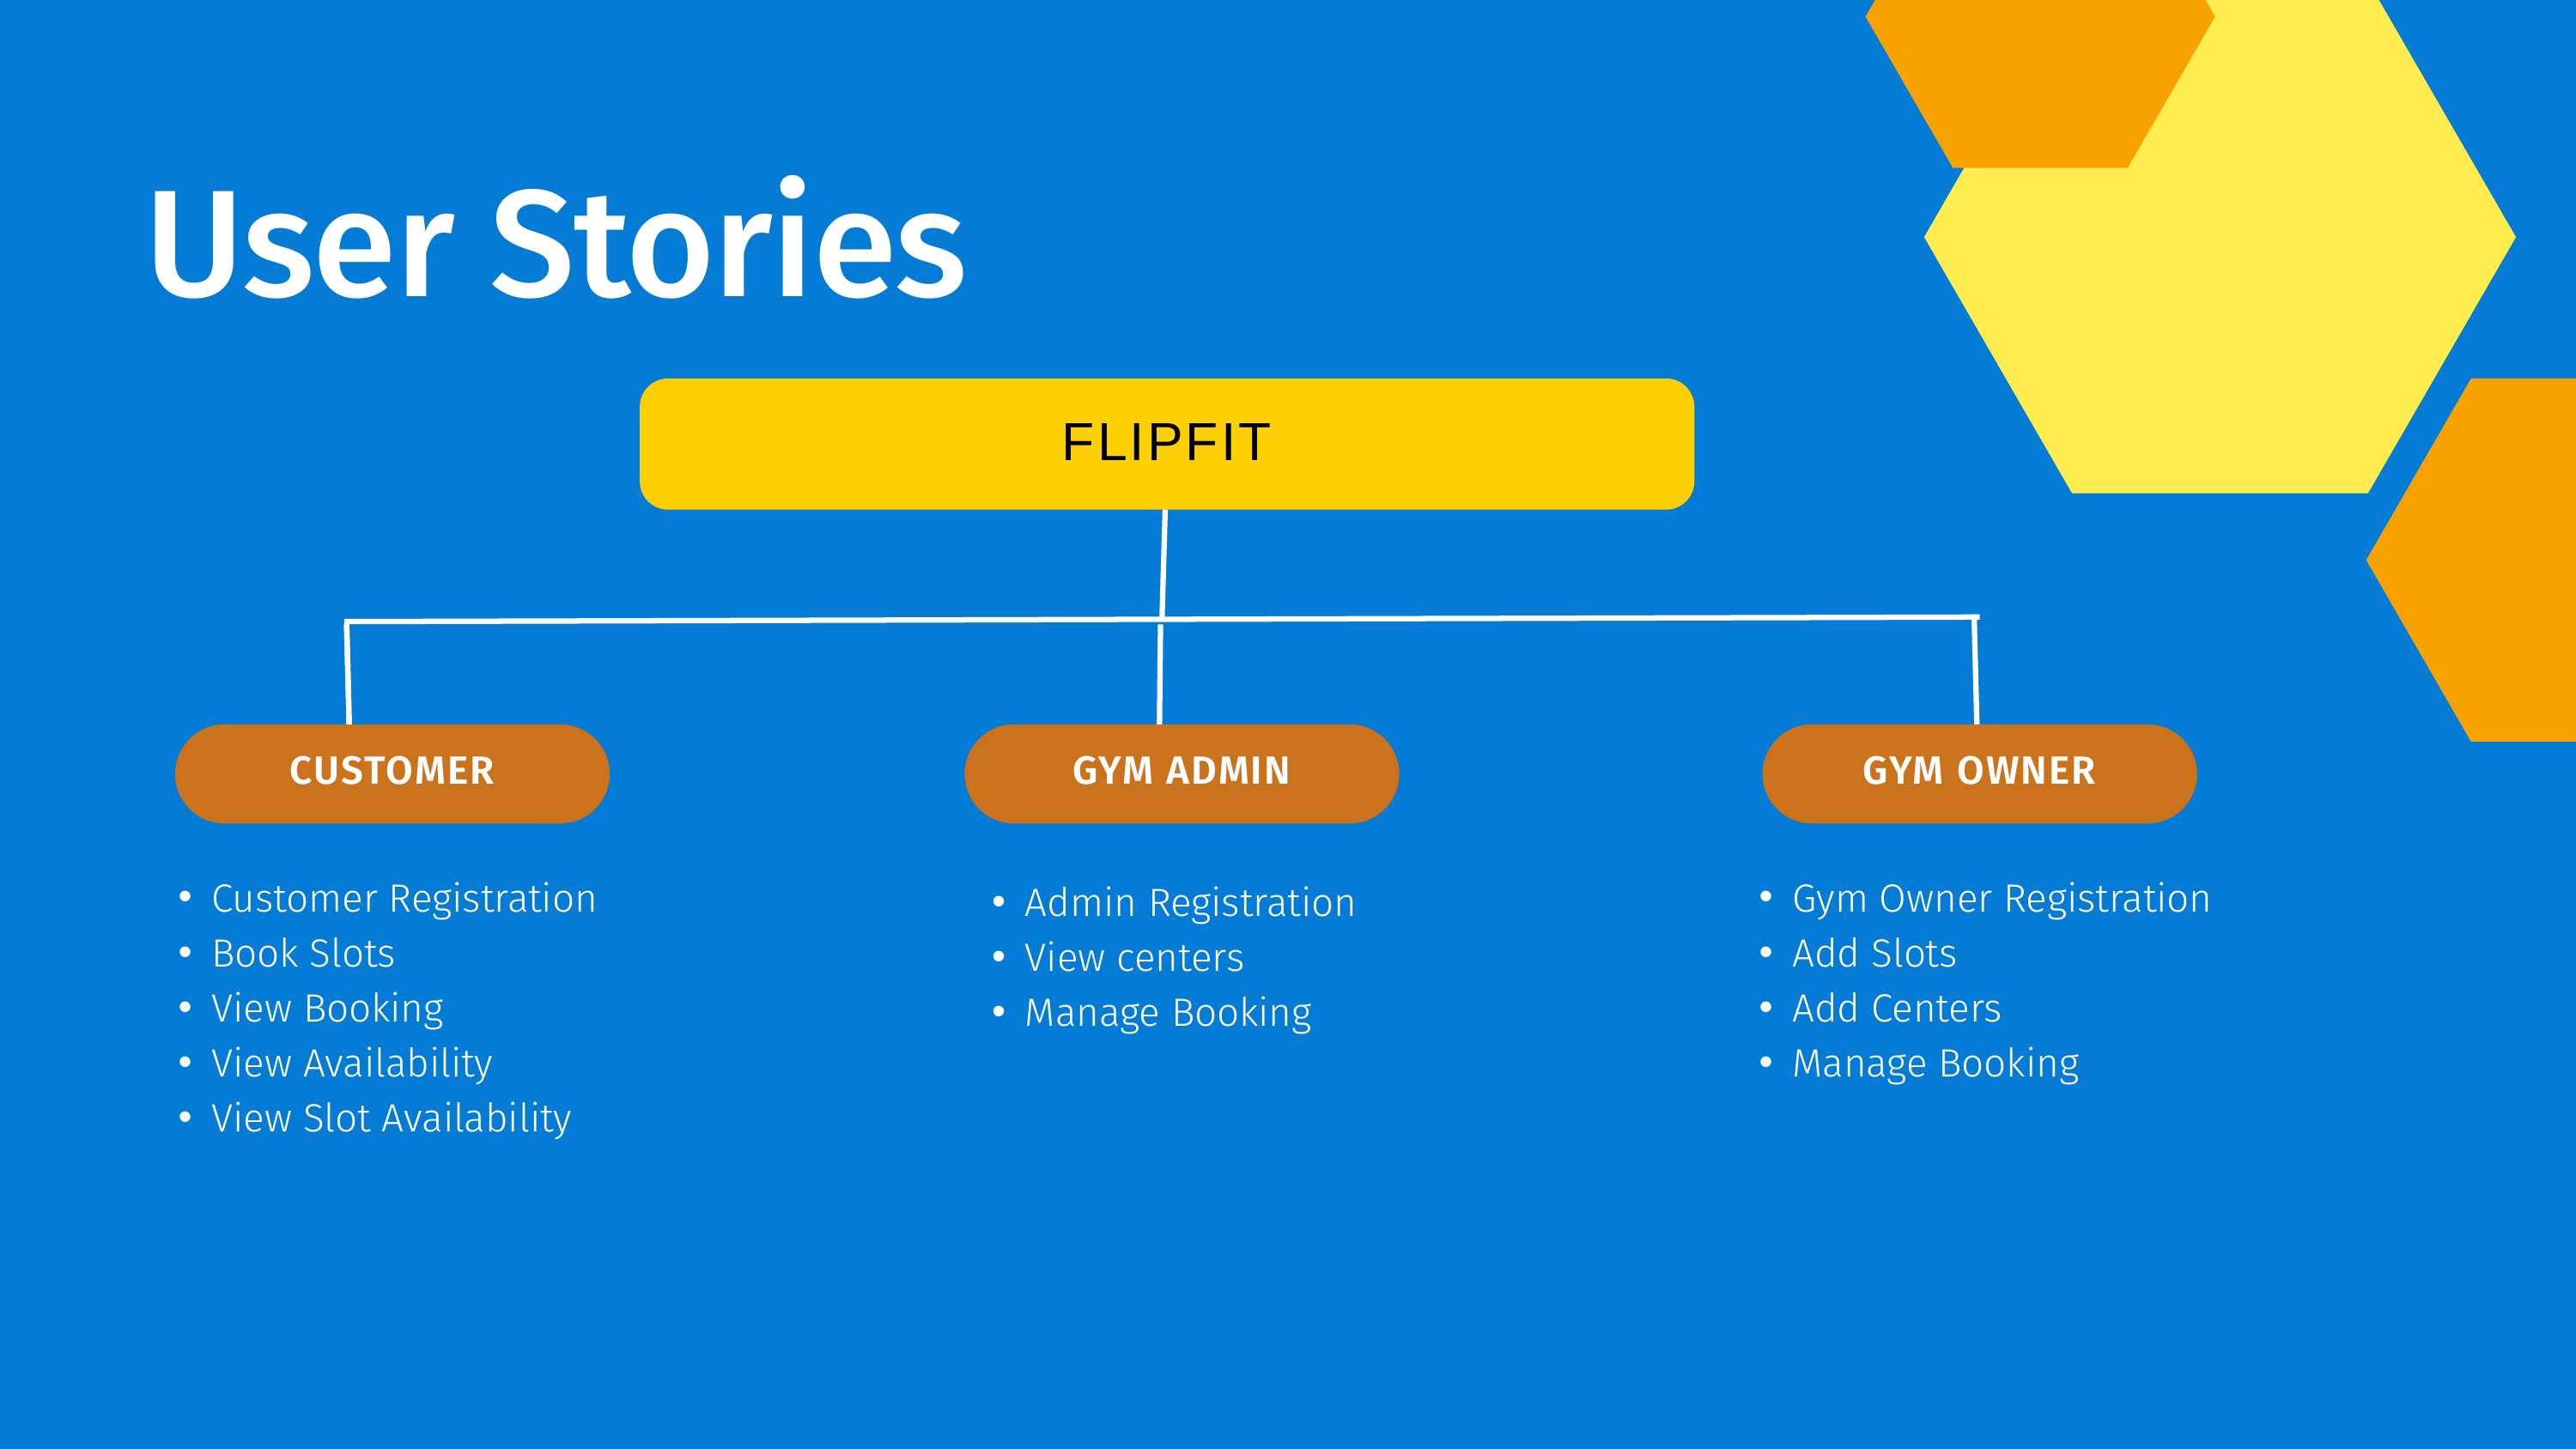

User Stories

FLIPFIT

CUSTOMER

GYM ADMIN

GYM OWNER
Customer Registration
Book Slots
View Booking
View Availability
View Slot Availability
Gym Owner Registration
Add Slots
Add Centers
Manage Booking
Admin Registration
View centers
Manage Booking